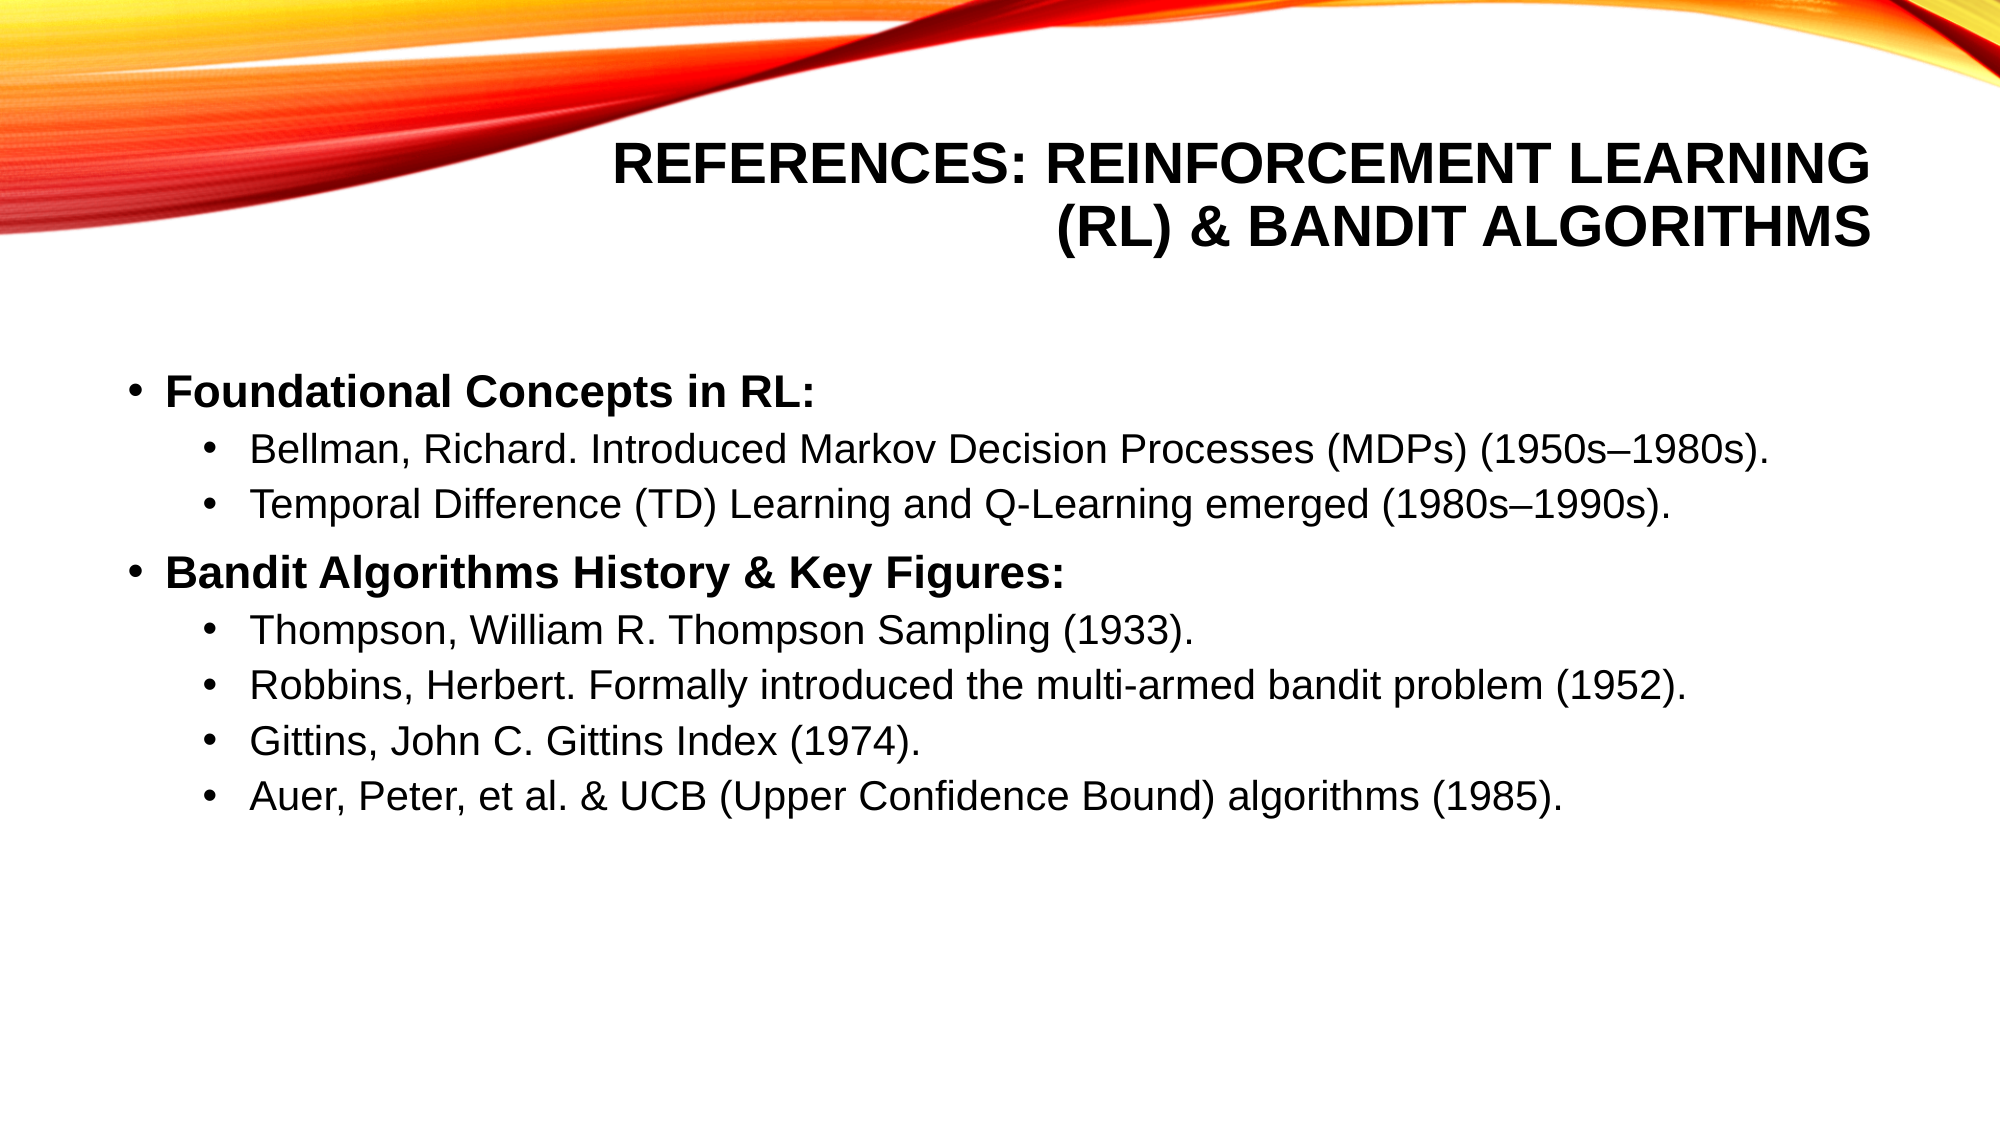

# References: Reinforcement Learning (RL) & Bandit Algorithms
Foundational Concepts in RL:
Bellman, Richard. Introduced Markov Decision Processes (MDPs) (1950s–1980s).
Temporal Difference (TD) Learning and Q-Learning emerged (1980s–1990s).
Bandit Algorithms History & Key Figures:
Thompson, William R. Thompson Sampling (1933).
Robbins, Herbert. Formally introduced the multi-armed bandit problem (1952).
Gittins, John C. Gittins Index (1974).
Auer, Peter, et al. & UCB (Upper Confidence Bound) algorithms (1985).